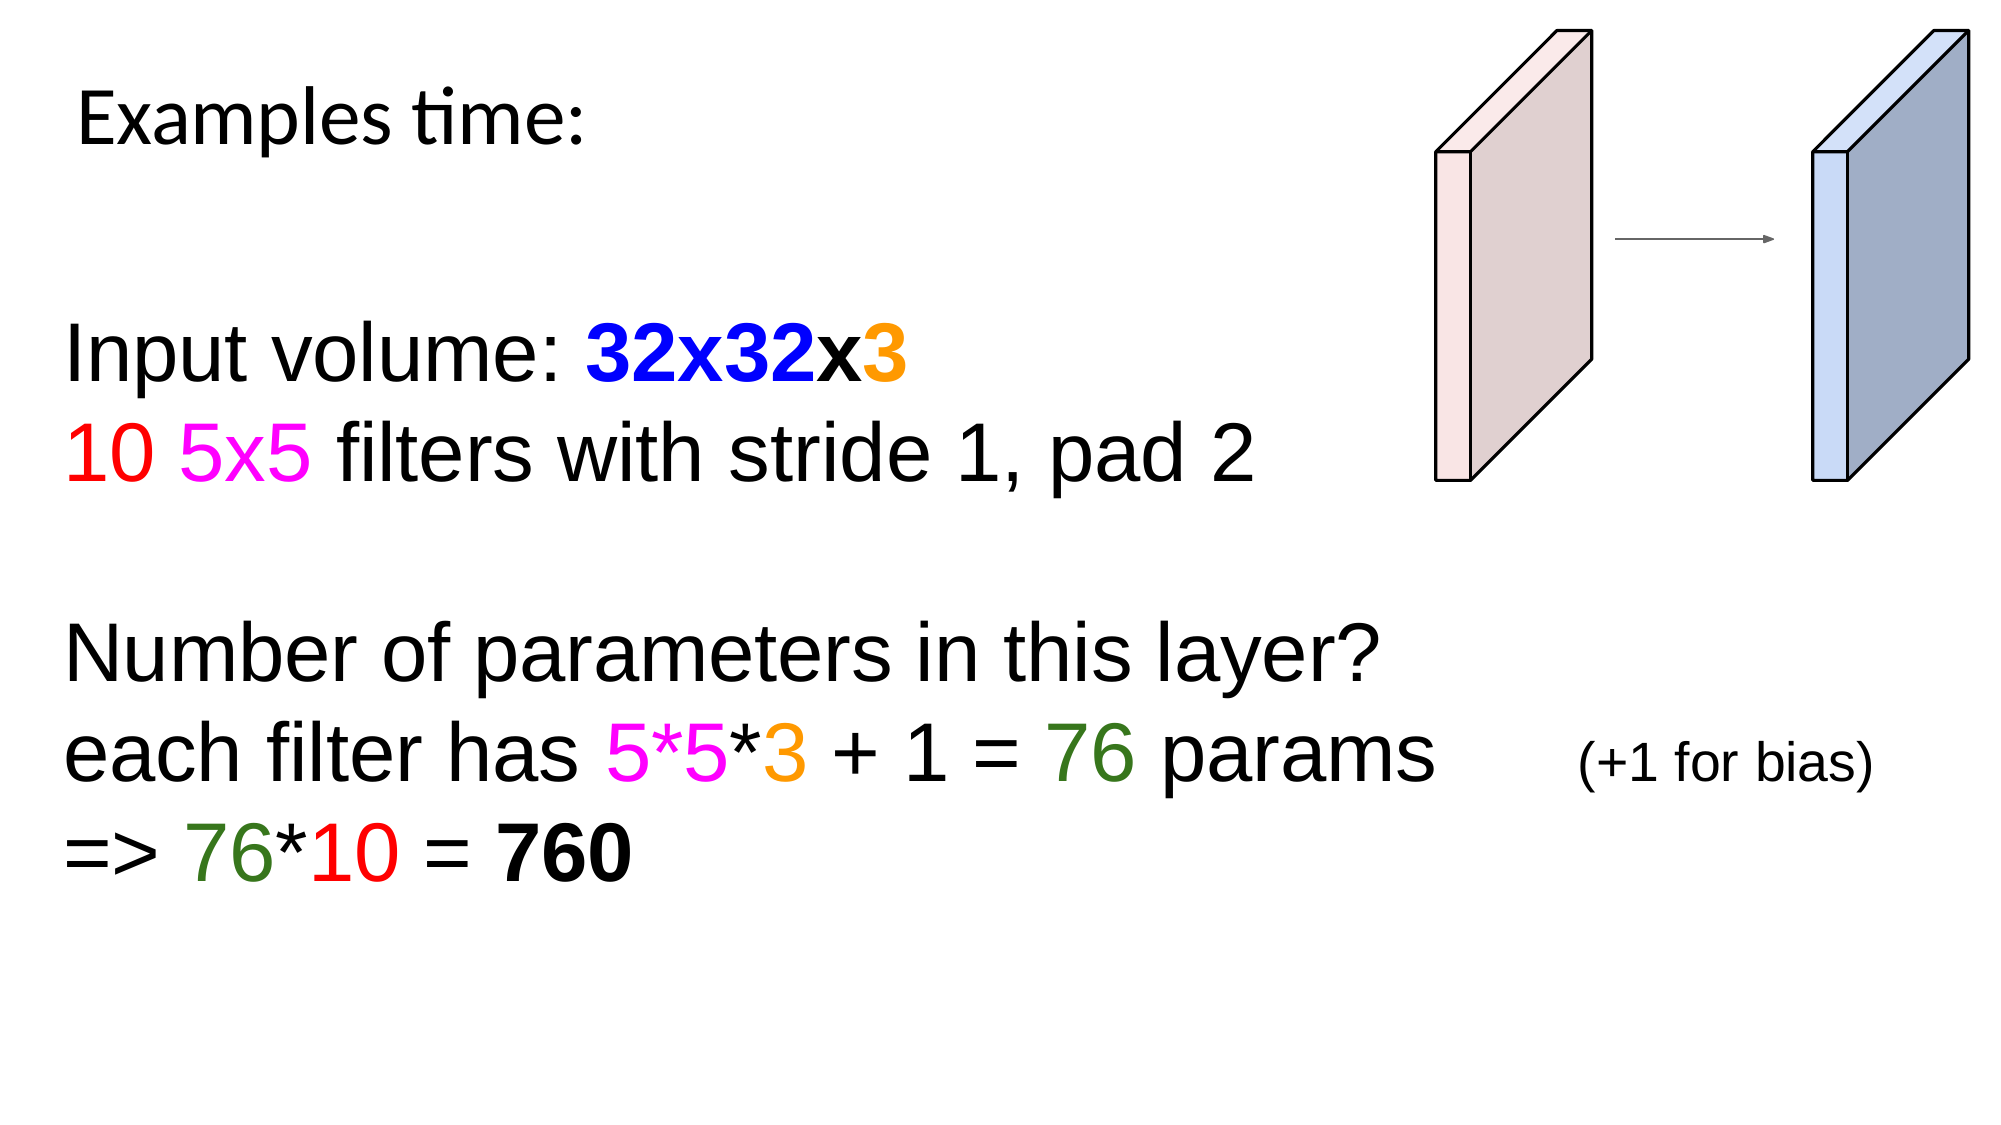

# Examples time:

Input volume: 32x32x3
10 5x5 filters with stride 1, pad 2
Number of parameters in this layer?  each filter has 5*5*3 + 1 = 76 params
=> 76*10 = 760
(+1 for bias)
Fei-Fei Li, Yunzhu Li, Ruohan Gao
49